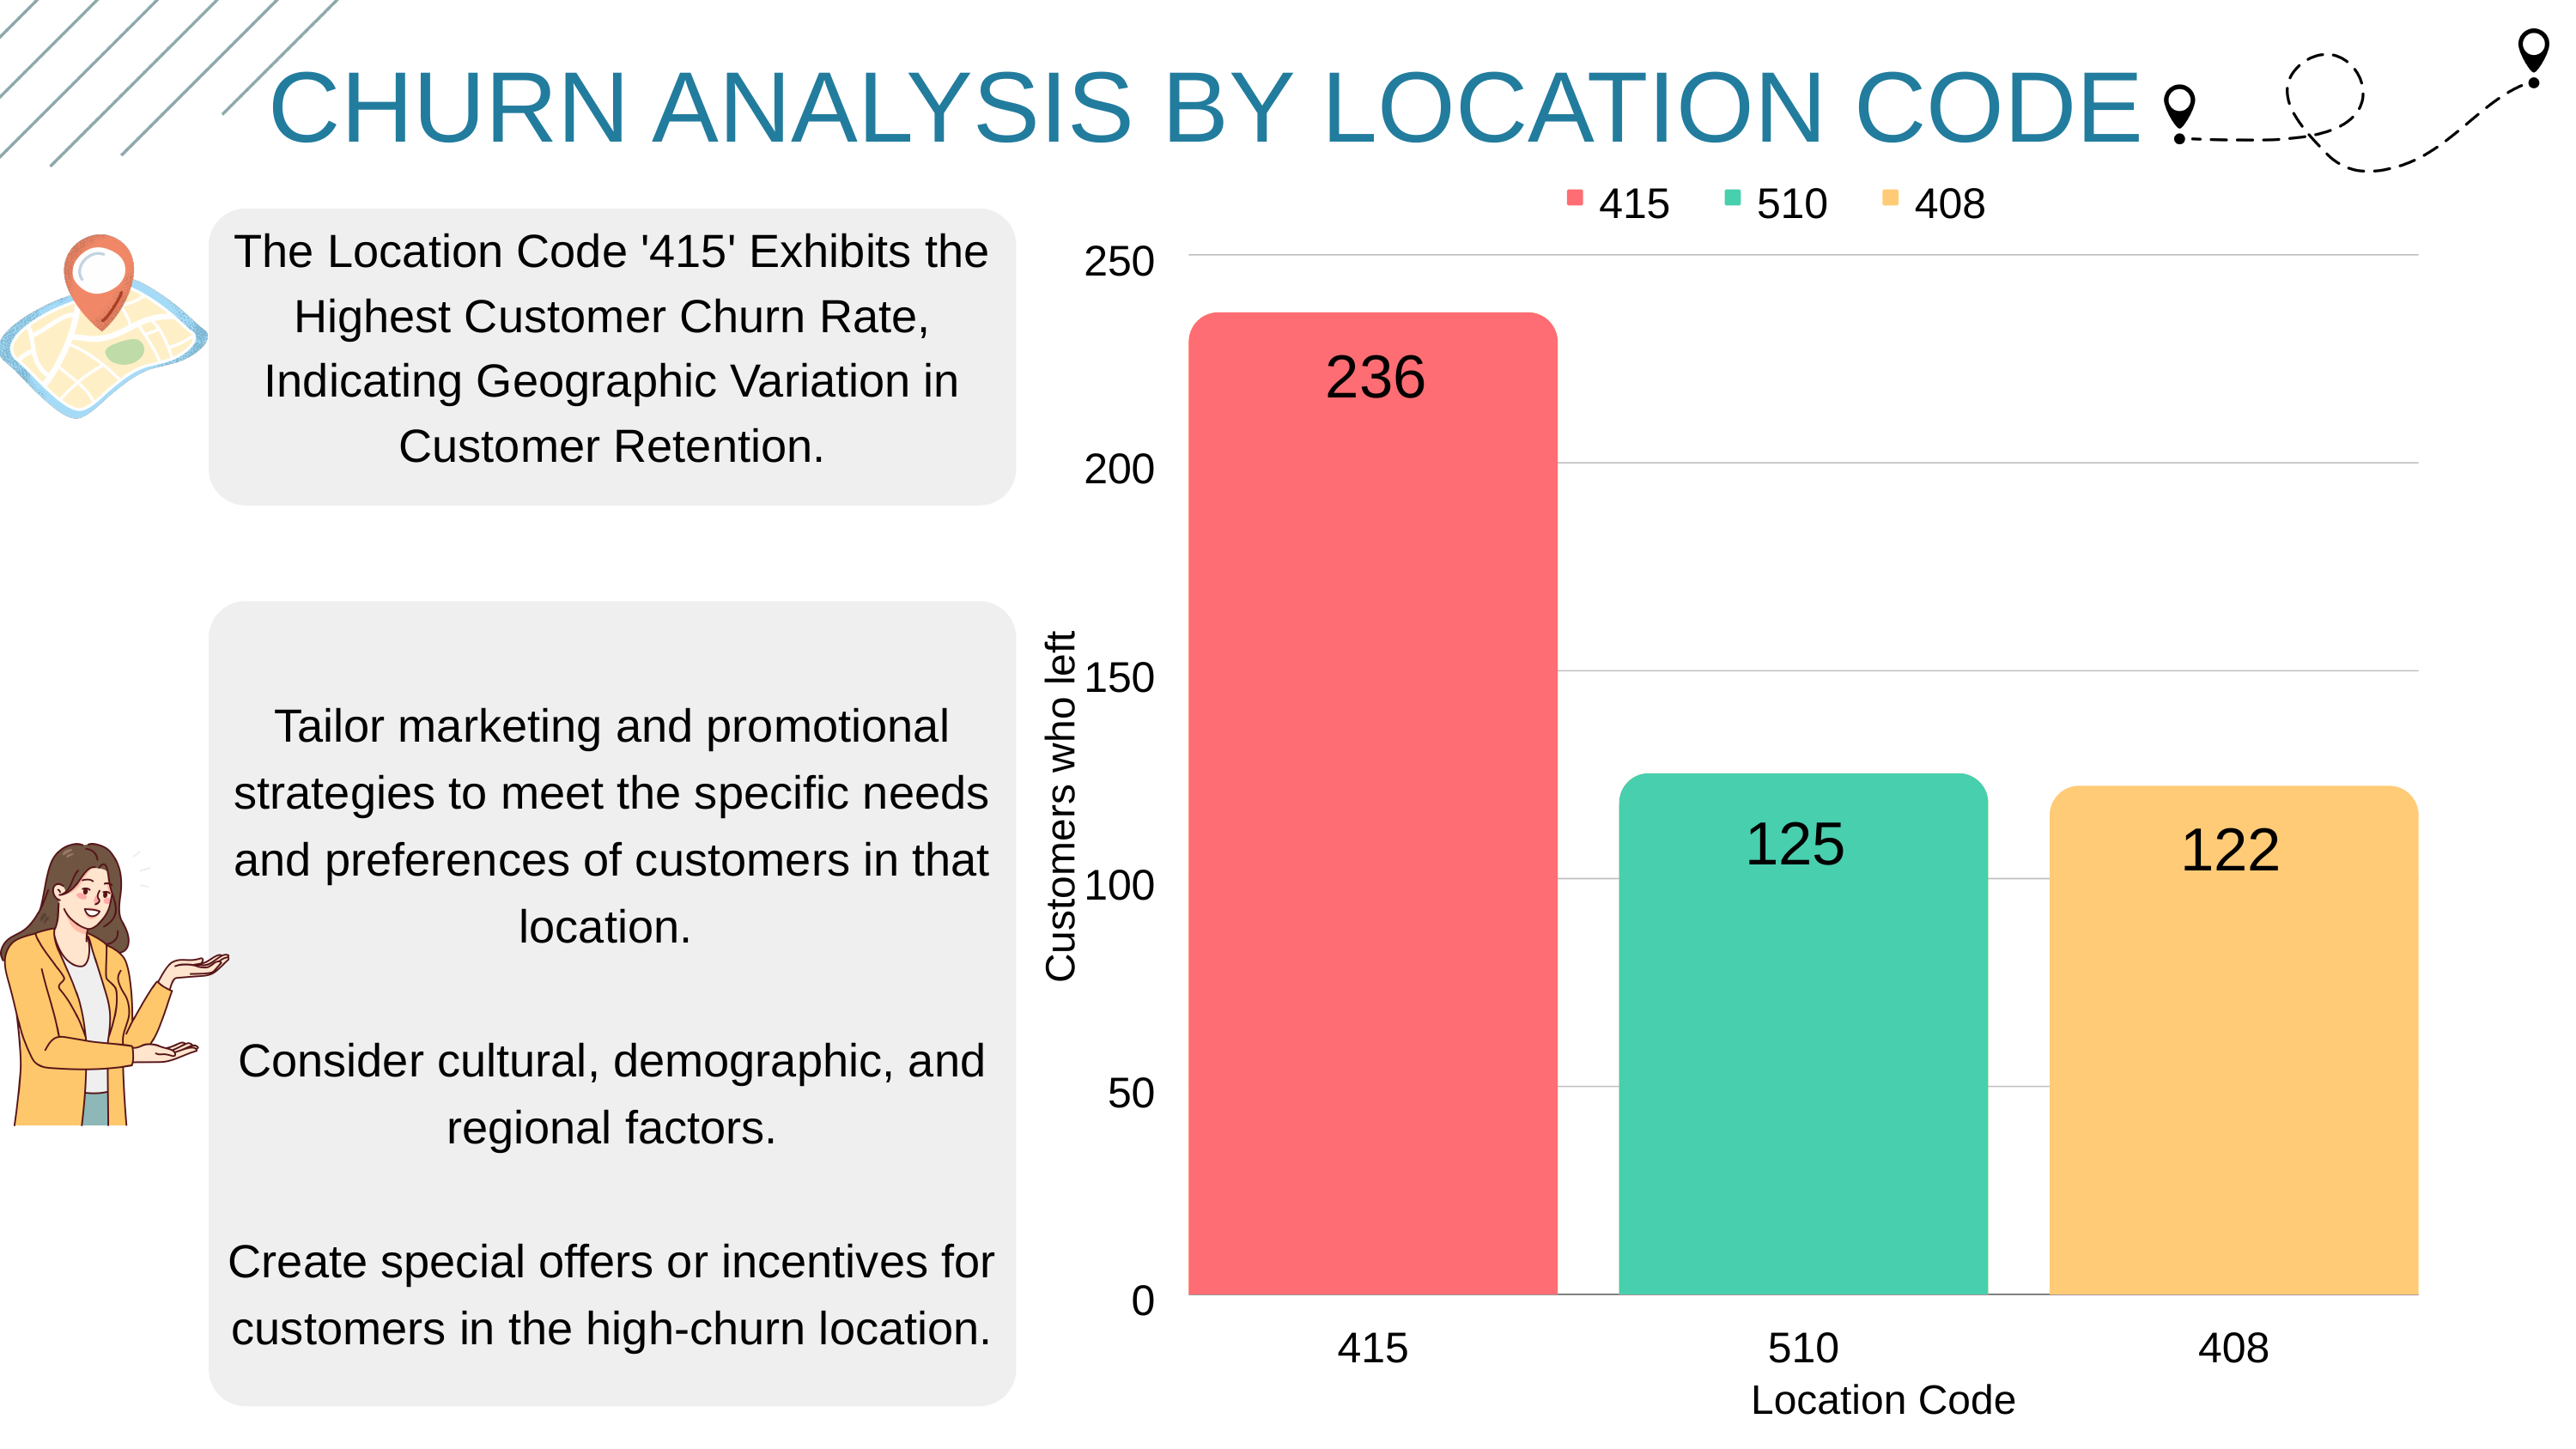

CHURN ANALYSIS BY LOCATION CODE
415
510
408

250

200
150
100
50
0
415
510
408

The Location Code '415' Exhibits the Highest Customer Churn Rate, Indicating Geographic Variation in Customer Retention.

+24K
236
+10K

Tailor marketing and promotional strategies to meet the specific needs and preferences of customers in that location.

Consider cultural, demographic, and regional factors.

Create special offers or incentives for customers in the high-churn location.
Customers who left
125
122
+50K

+19K
Location Code